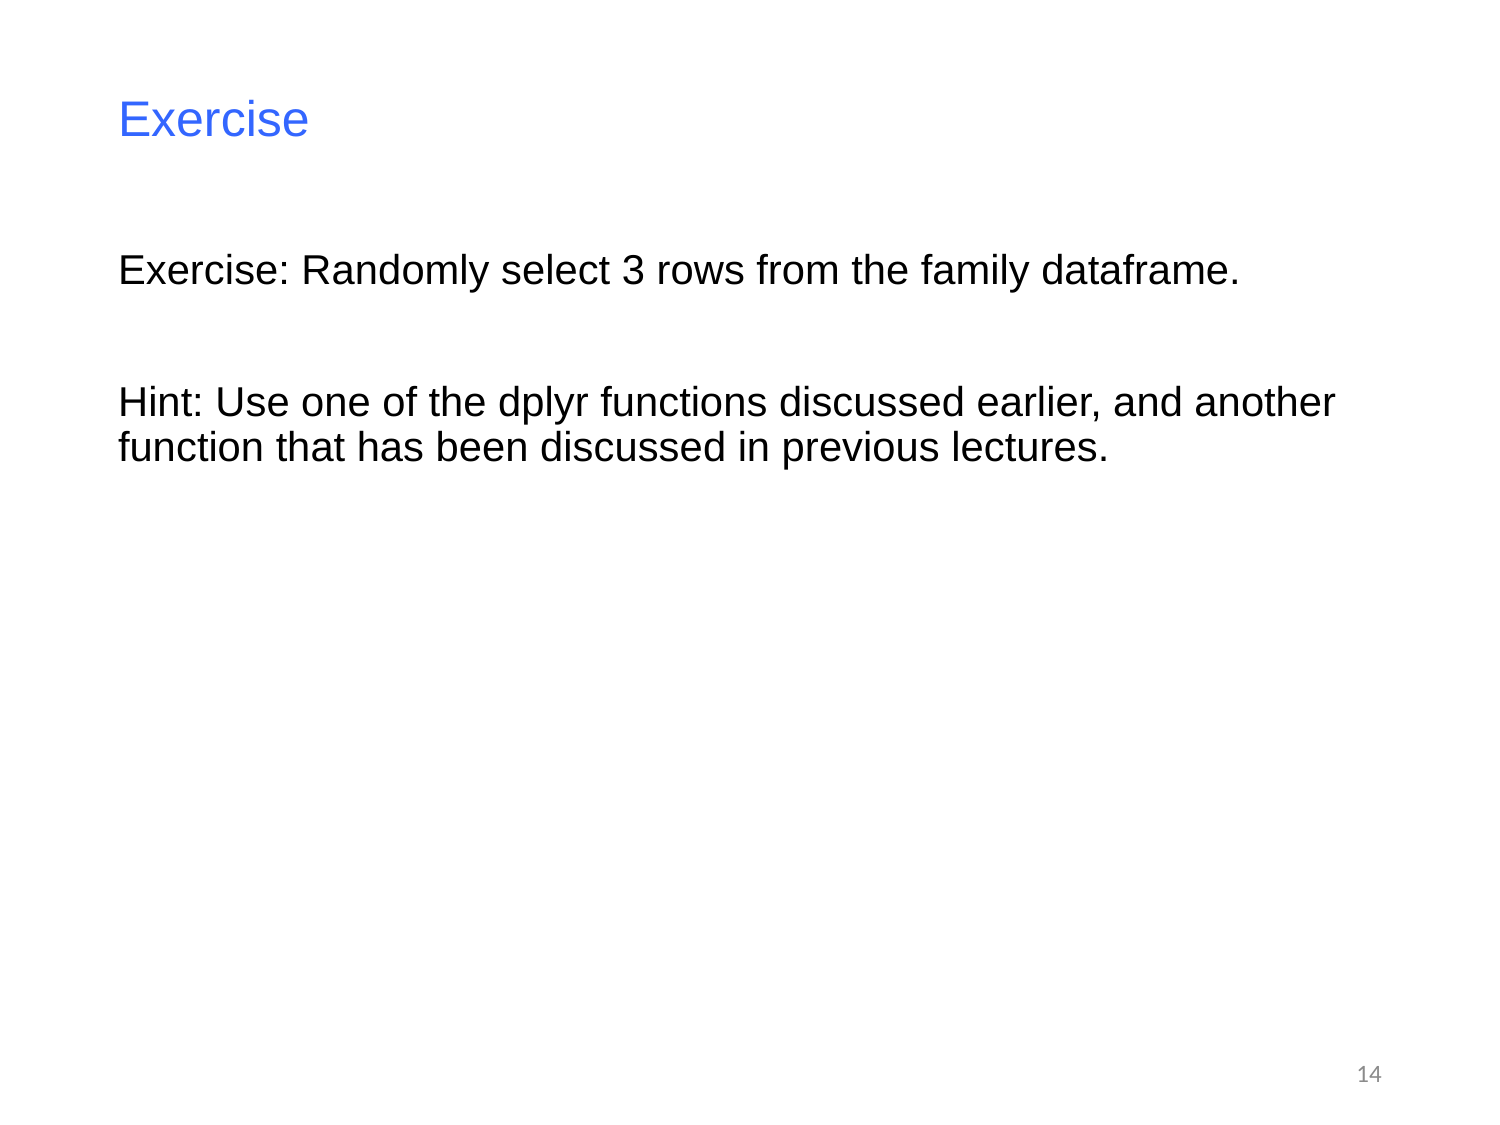

# Exercise
Exercise: Randomly select 3 rows from the family dataframe.

Hint: Use one of the dplyr functions discussed earlier, and another function that has been discussed in previous lectures.

14